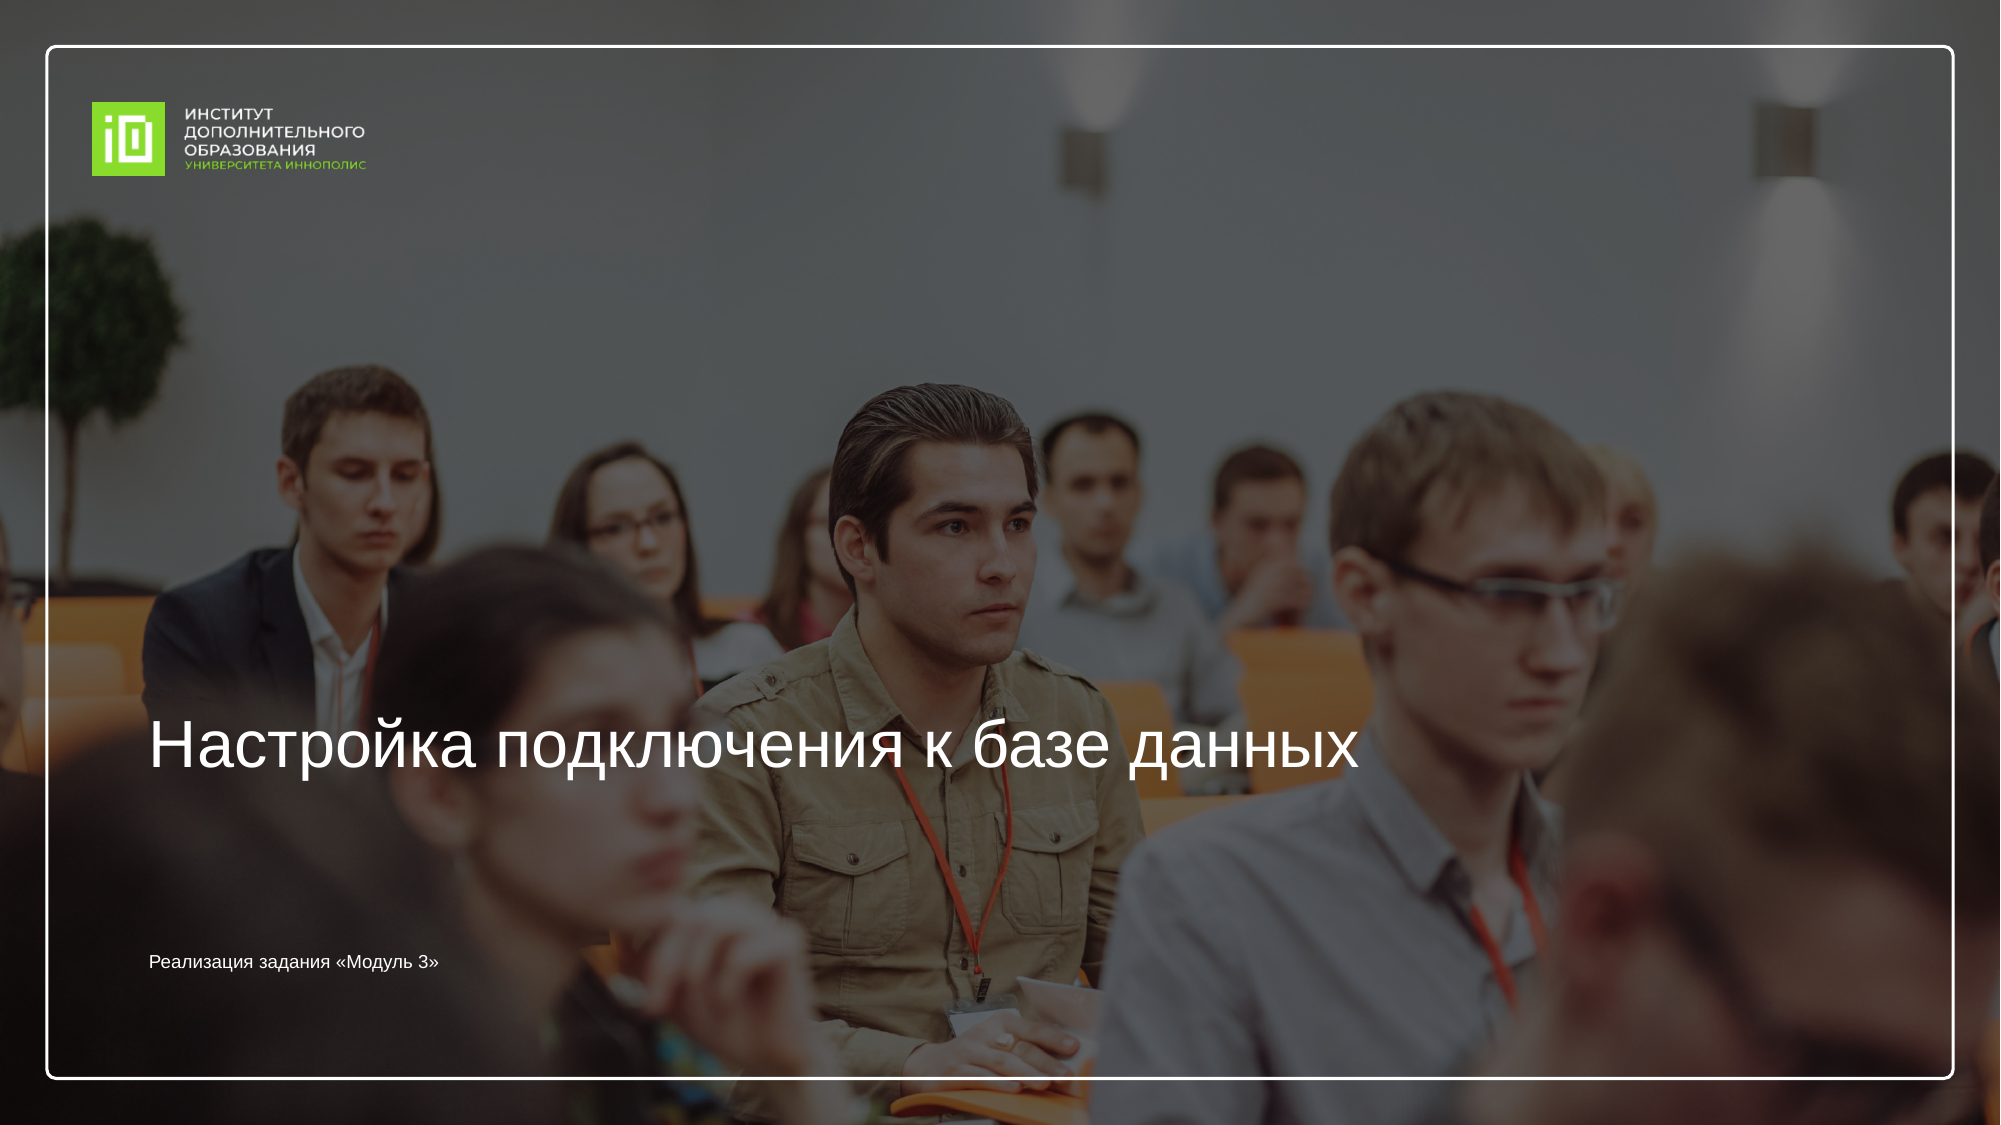

# Настройка подключения к базе данных
Реализация задания «Модуль 3»